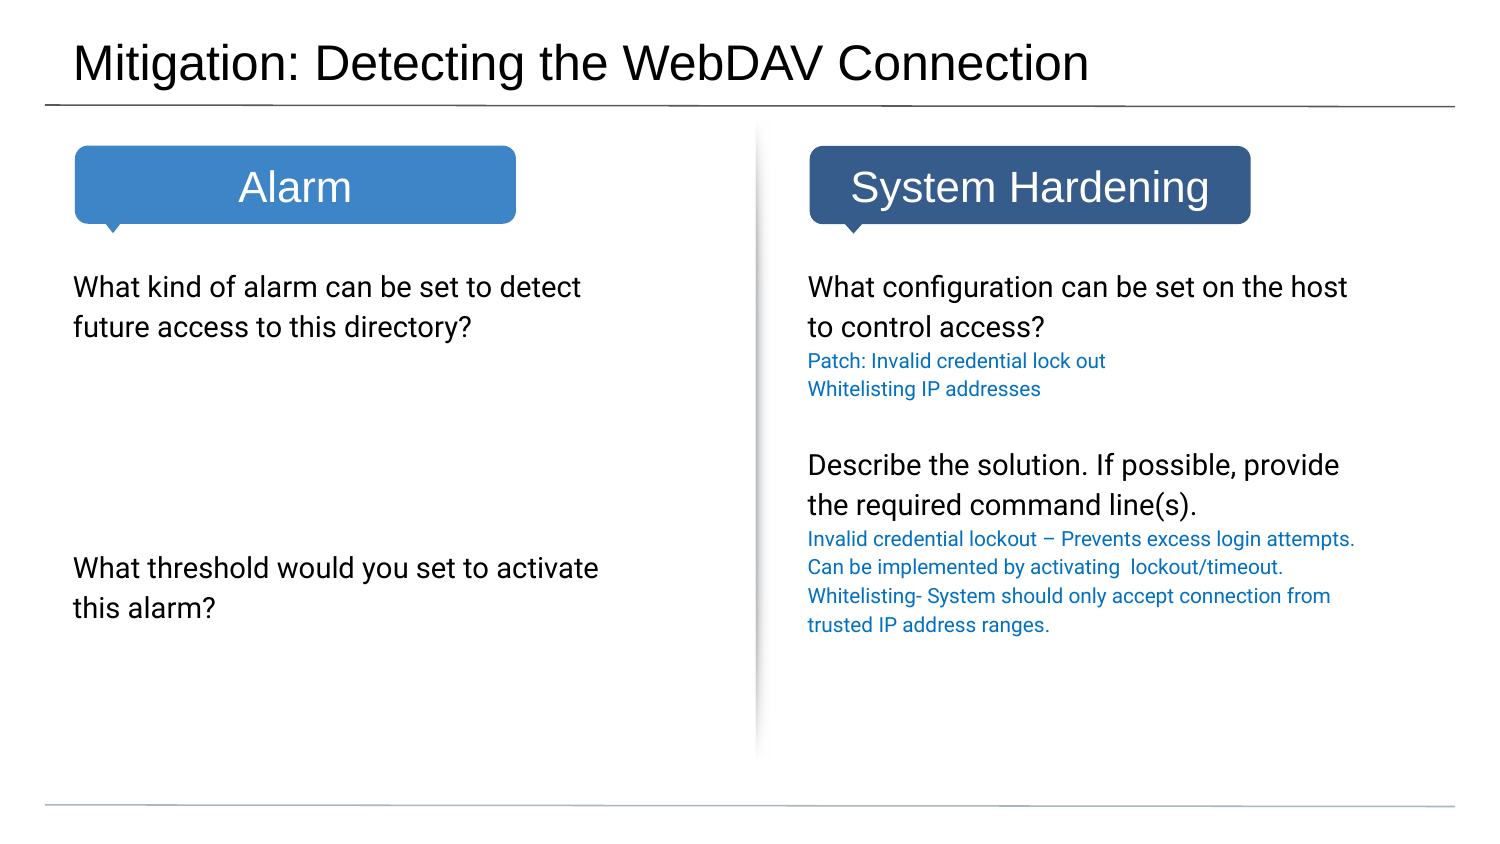

# Mitigation: Detecting the WebDAV Connection
What kind of alarm can be set to detect future access to this directory?

What threshold would you set to activate this alarm?

What configuration can be set on the host to control access?
Patch: Invalid credential lock out
Whitelisting IP addresses

Describe the solution. If possible, provide the required command line(s).
Invalid credential lockout – Prevents excess login attempts. Can be implemented by activating  lockout/timeout.
Whitelisting- System should only accept connection from trusted IP address ranges.